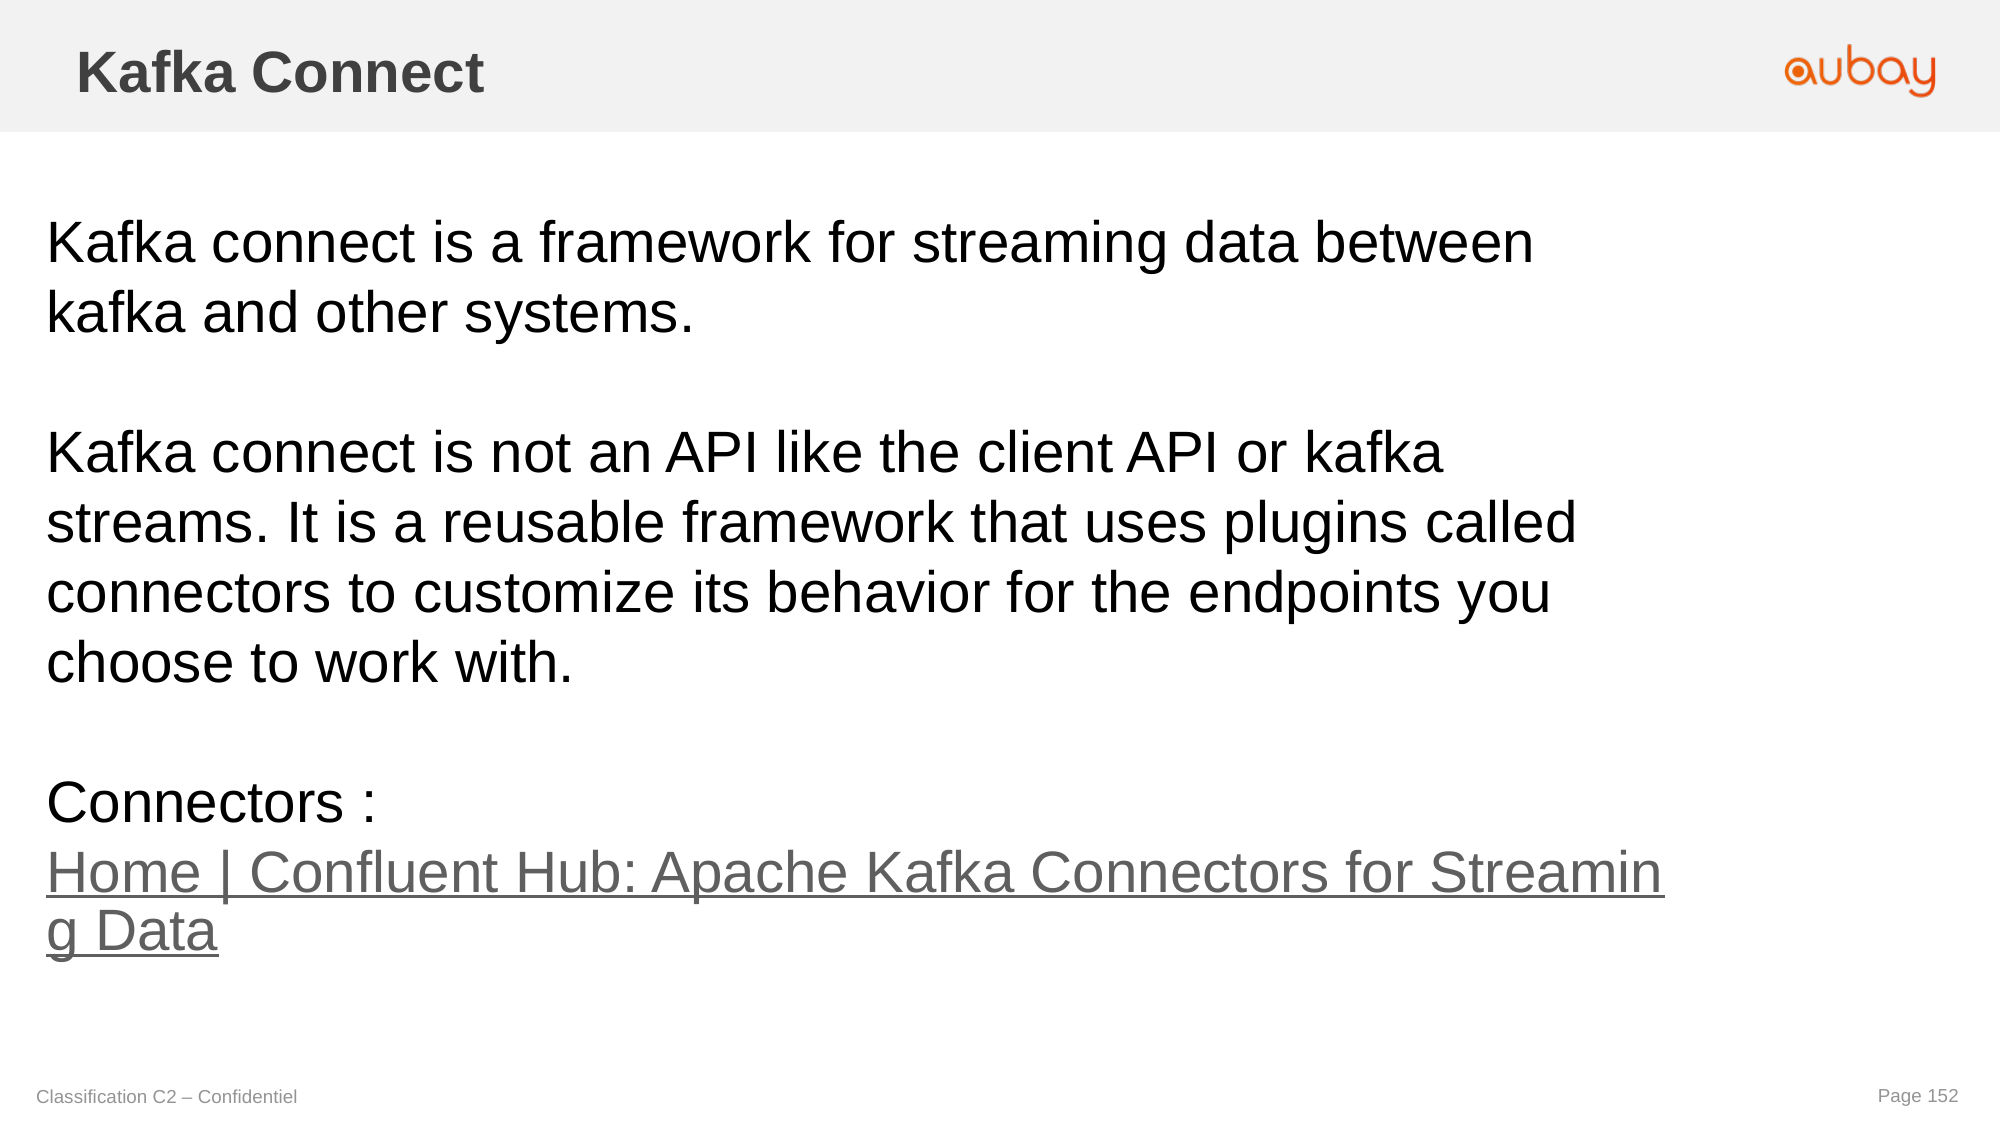

Kafka Connect

Kafka connect is a framework for streaming data between kafka and other systems.

Kafka connect is not an API like the client API or kafka streams. It is a reusable framework that uses plugins called connectors to customize its behavior for the endpoints you choose to work with.

Connectors :  Home | Confluent Hub: Apache Kafka Connectors for Streaming Data